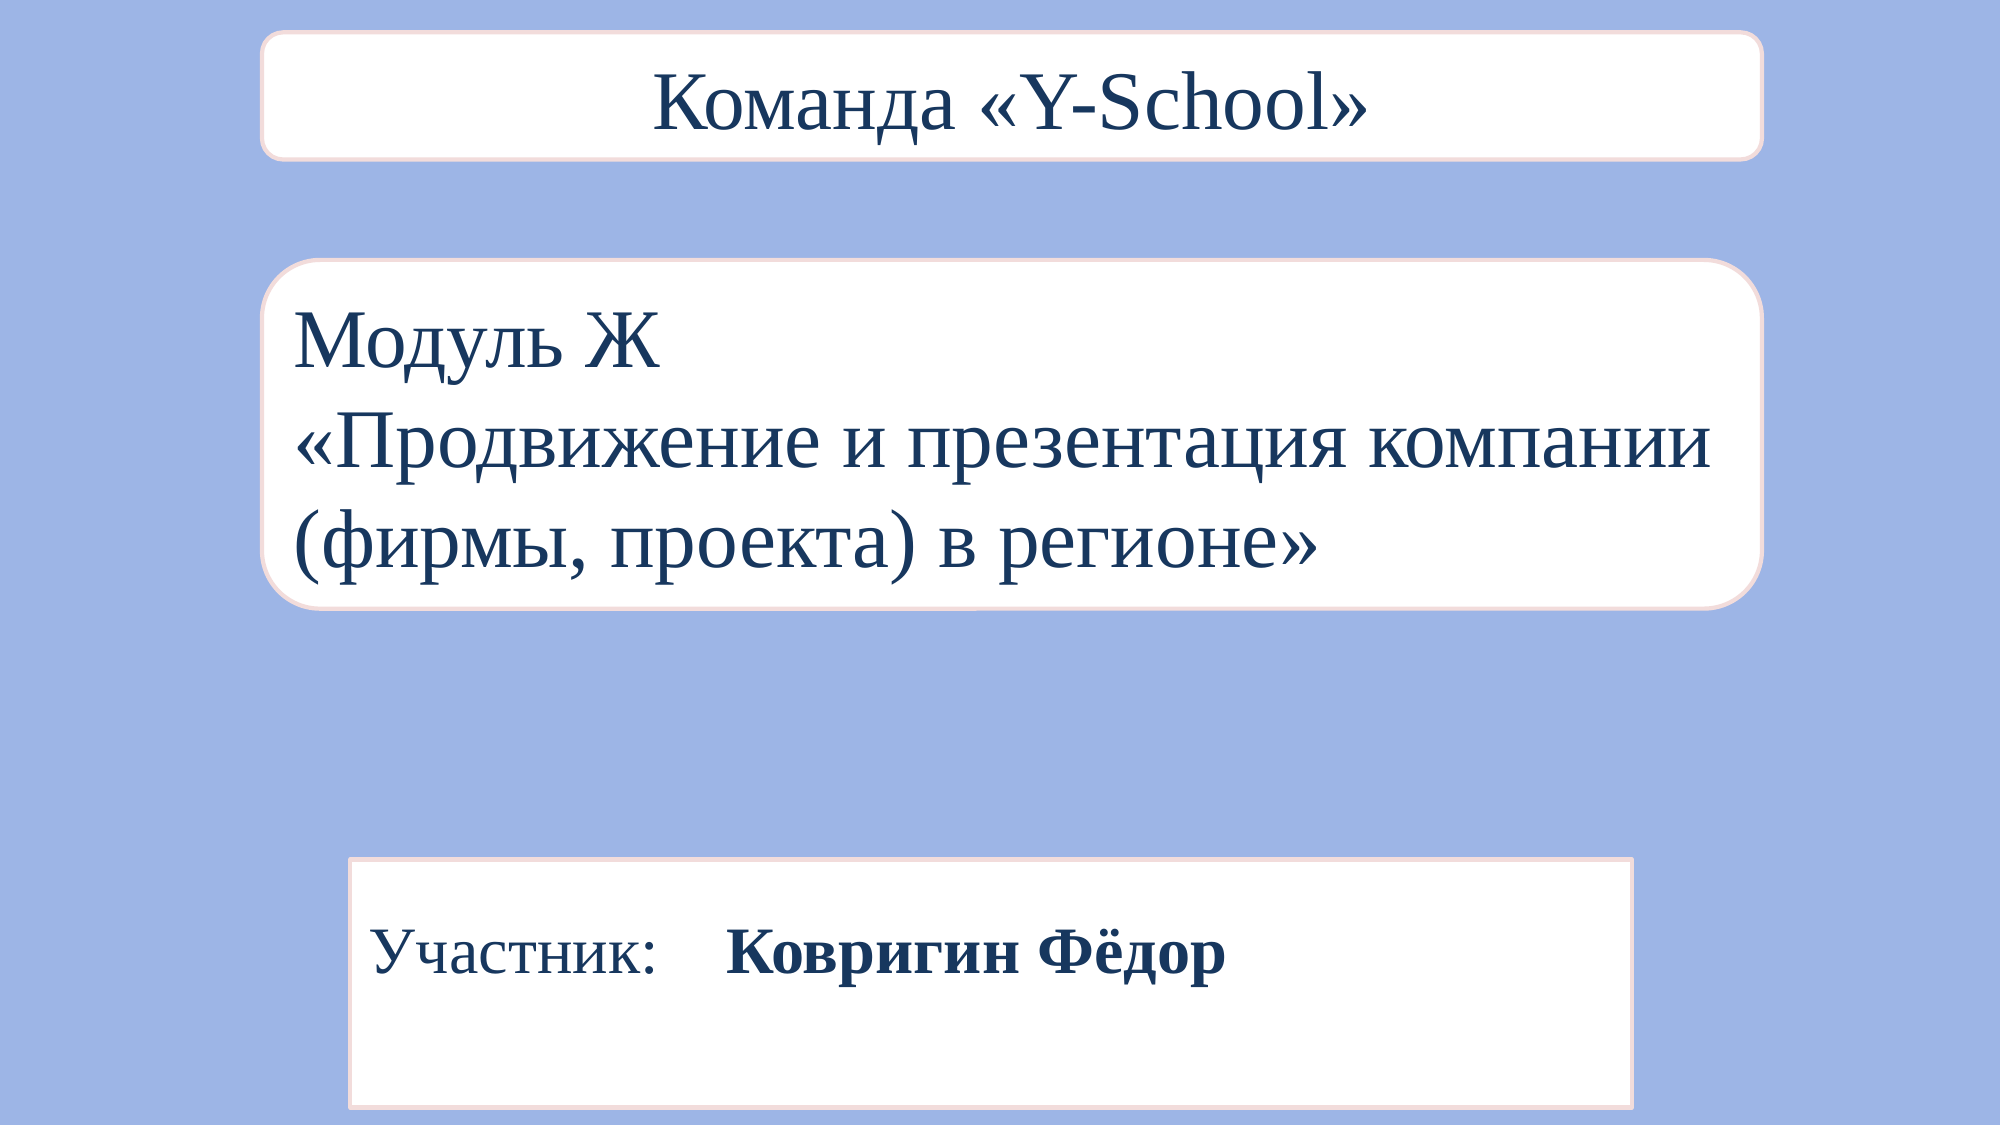

#
Команда «Y-School»
Модуль Ж
«Продвижение и презентация компании (фирмы, проекта) в регионе»
Участник:    Ковригин Фёдор